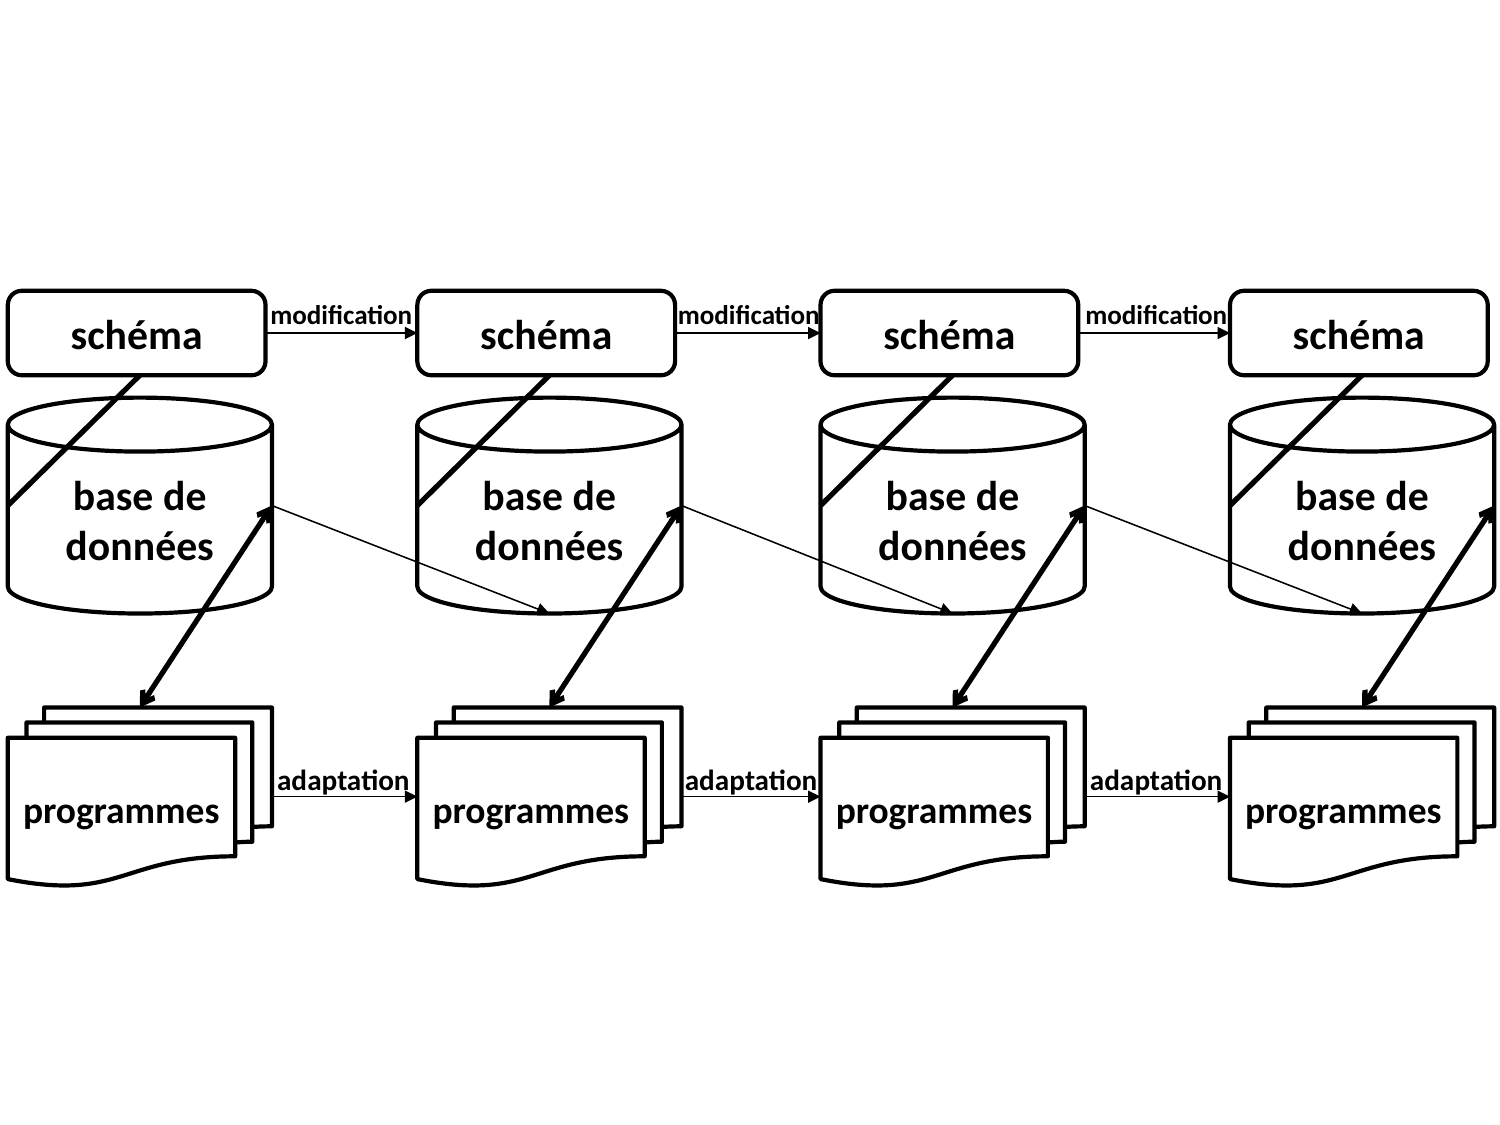

modification
modification
modification
schéma
base de données
programmes
schéma
base de données
programmes
schéma
base de données
programmes
schéma
base de données
programmes
adaptation
adaptation
adaptation